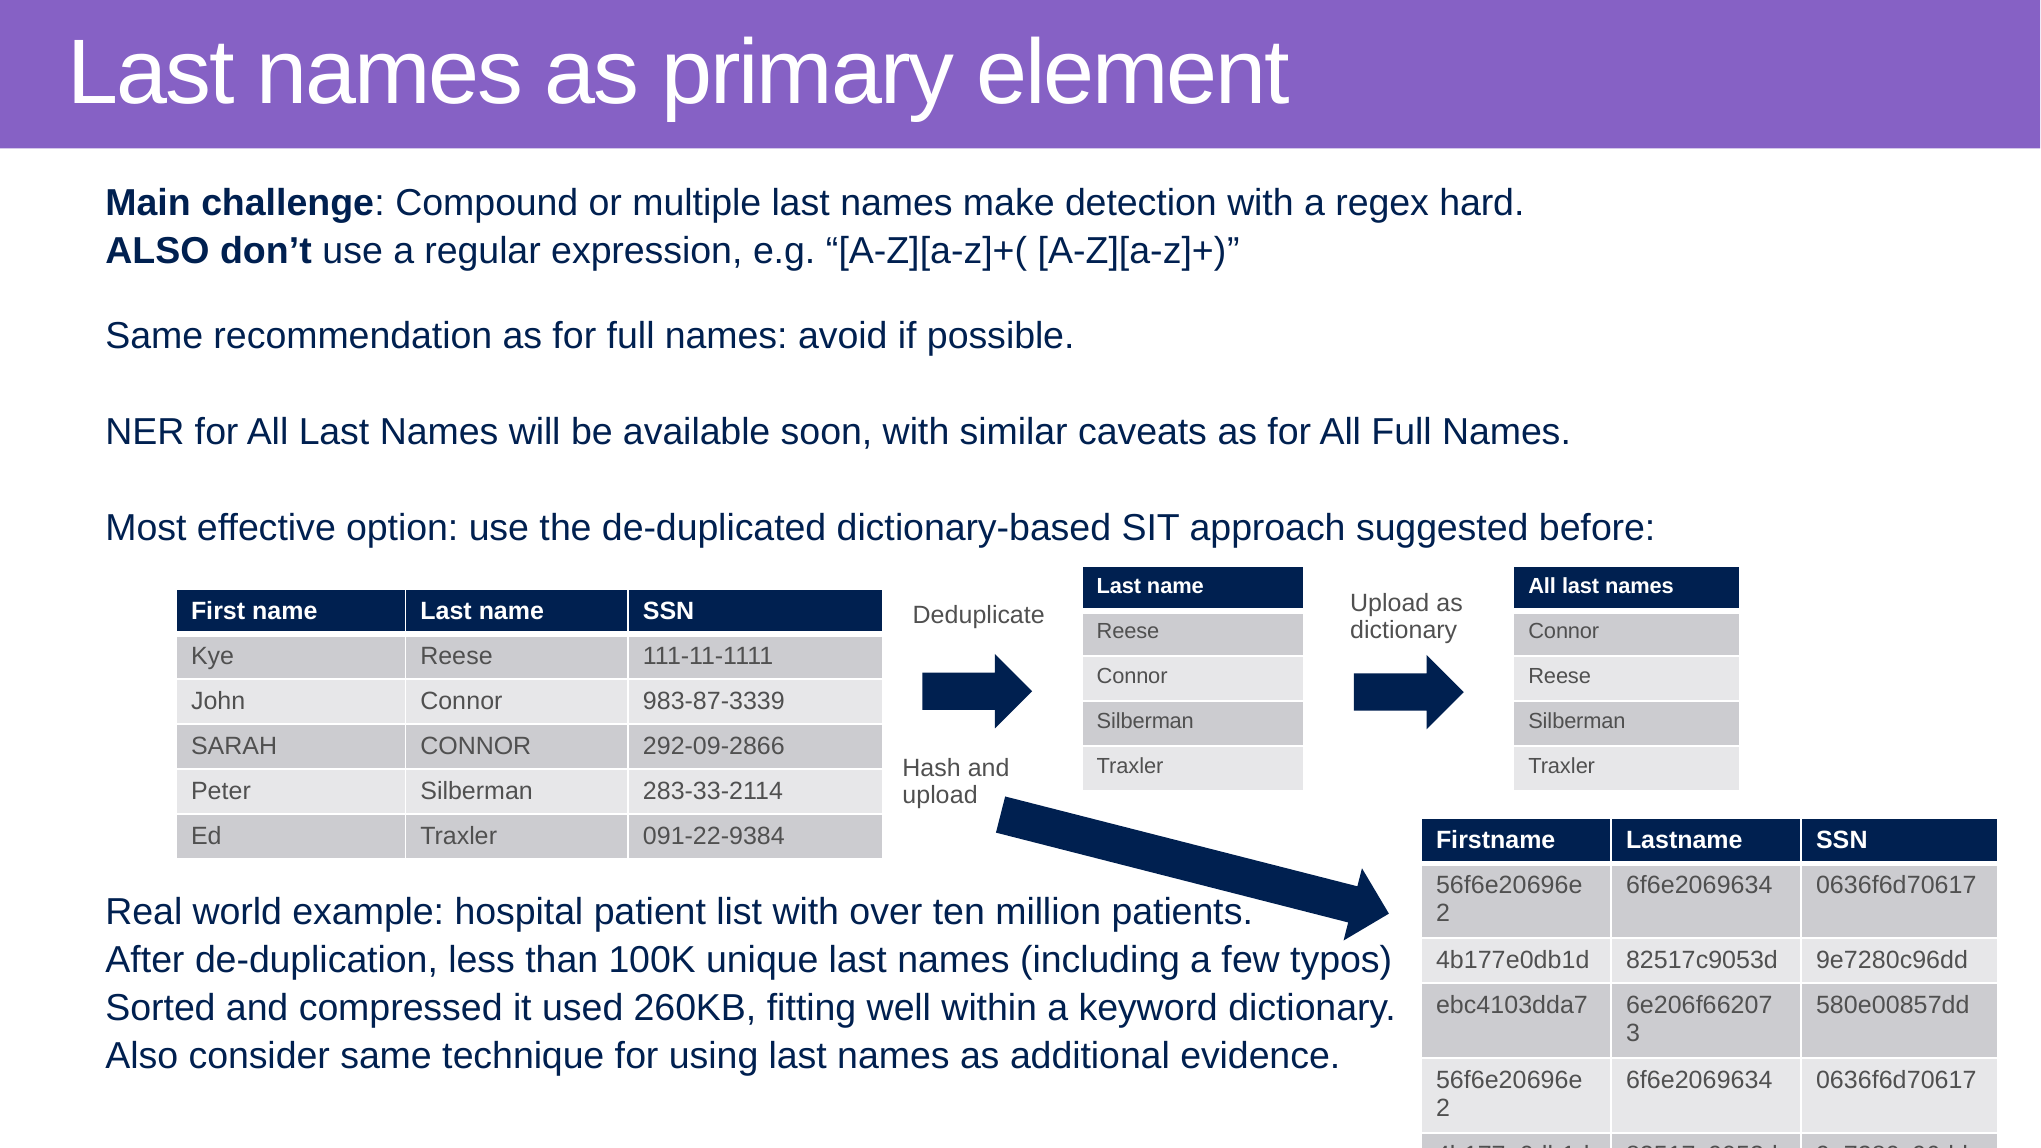

# Last names as primary element
Main challenge: Compound or multiple last names make detection with a regex hard.
ALSO don’t use a regular expression, e.g. “[A-Z][a-z]+( [A-Z][a-z]+)”

Same recommendation as for full names: avoid if possible.

NER for All Last Names will be available soon, with similar caveats as for All Full Names.

Most effective option: use the de-duplicated dictionary-based SIT approach suggested before:

Real world example: hospital patient list with over ten million patients.
After de-duplication, less than 100K unique last names (including a few typos)
Sorted and compressed it used 260KB, fitting well within a keyword dictionary.
Also consider same technique for using last names as additional evidence.
| Last name |
| --- |
| Reese |
| Connor |
| Silberman |
| Traxler |
Upload as dictionary
| All last names |
| --- |
| Connor |
| Reese |
| Silberman |
| Traxler |
| First name | Last name | SSN |
| --- | --- | --- |
| Kye | Reese | 111-11-1111 |
| John | Connor | 983-87-3339 |
| SARAH | CONNOR | 292-09-2866 |
| Peter | Silberman | 283-33-2114 |
| Ed | Traxler | 091-22-9384 |
Deduplicate

Hash and upload
| Firstname | Lastname | SSN |
| --- | --- | --- |
| 56f6e20696e2 | 6f6e2069634 | 0636f6d70617 |
| 4b177e0db1d | 82517c9053d | 9e7280c96dd |
| ebc4103dda7 | 6e206f662073 | 580e00857dd |
| 56f6e20696e2 | 6f6e2069634 | 0636f6d70617 |
| 4b177e0db1d | 82517c9053d | 9e7280c96dd |